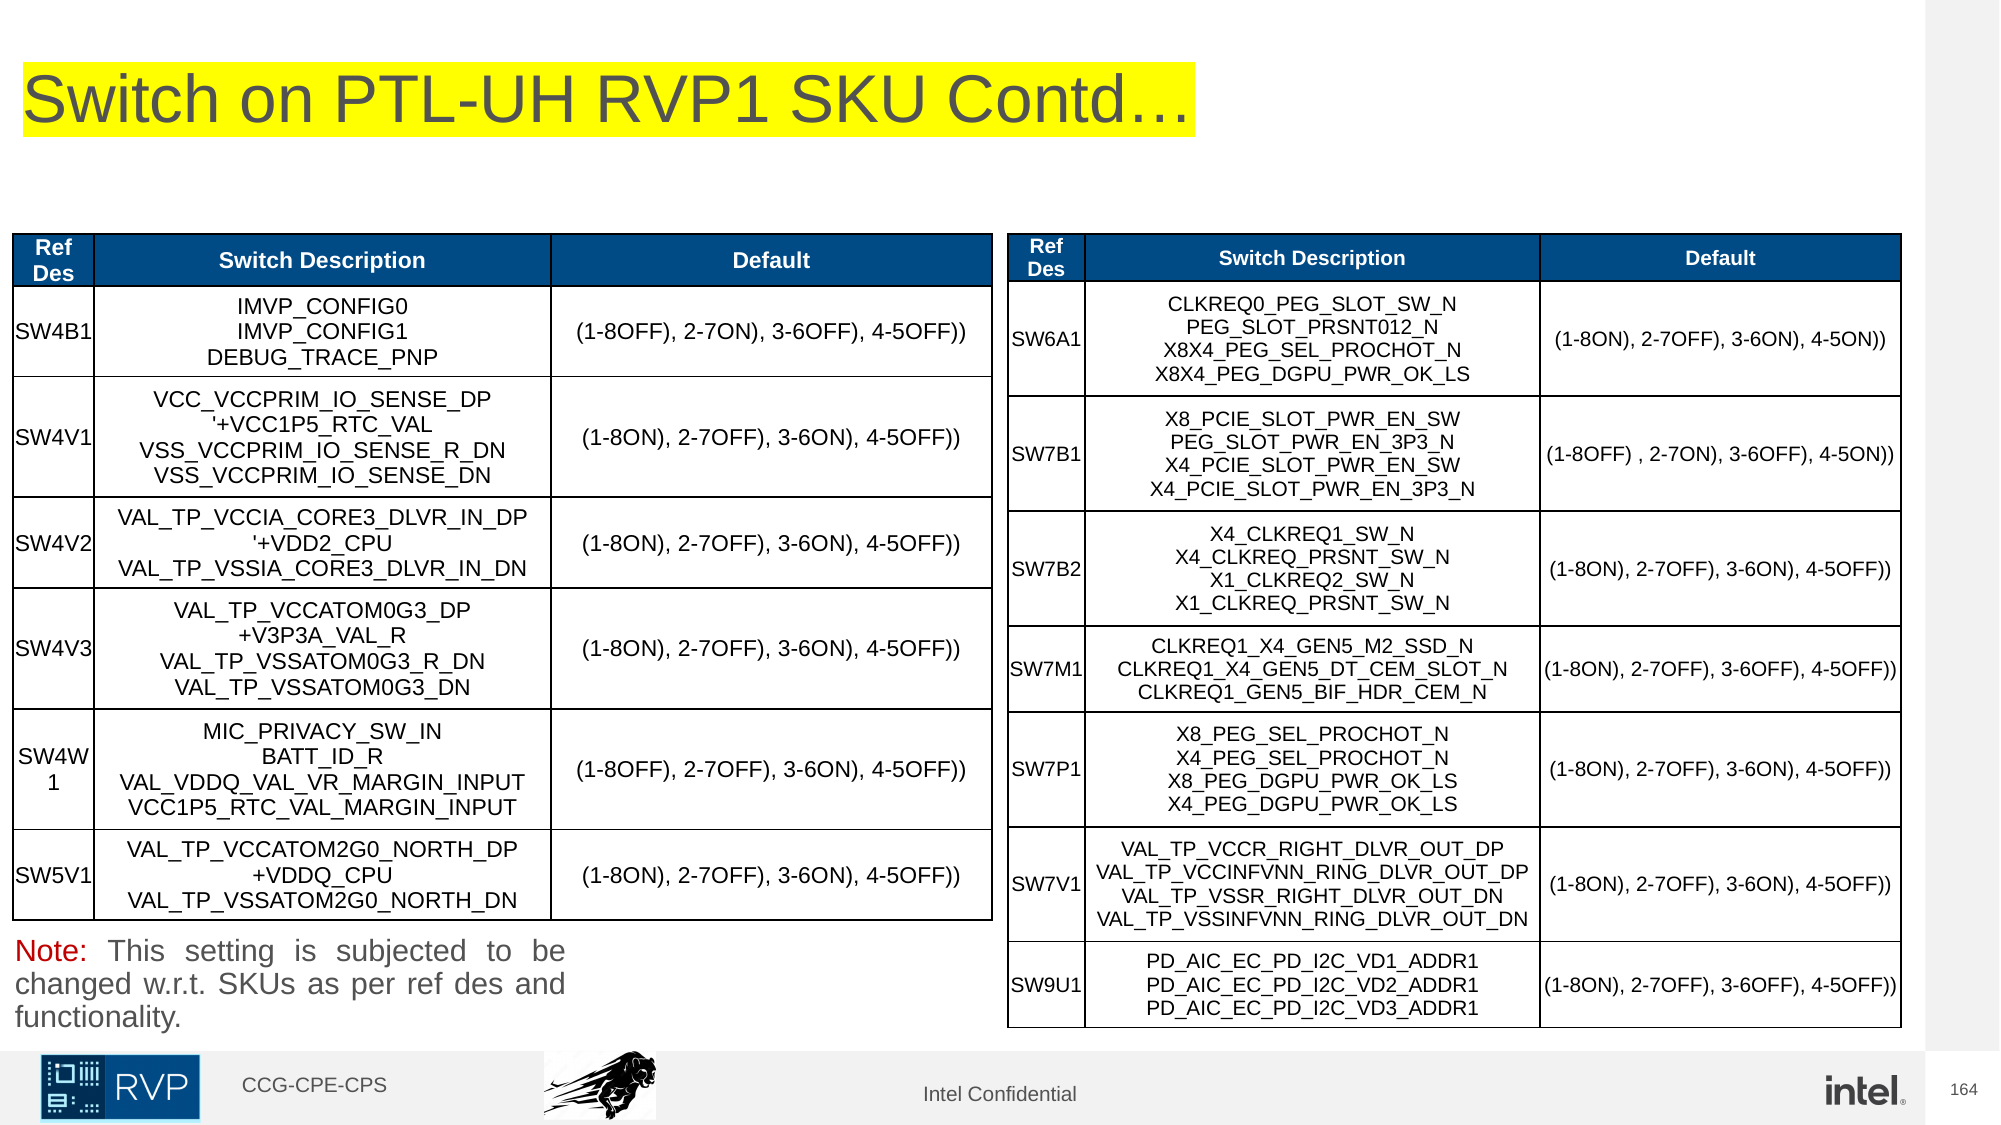

164
Switch on PTL-UH RVP1 SKU Contd…
| Ref Des | Switch Description | Default |
| --- | --- | --- |
| SW4B1 | IMVP\_CONFIG0 IMVP\_CONFIG1 DEBUG\_TRACE\_PNP | (1-8OFF), 2-7ON), 3-6OFF), 4-5OFF)) |
| SW4V1 | VCC\_VCCPRIM\_IO\_SENSE\_DP '+VCC1P5\_RTC\_VAL VSS\_VCCPRIM\_IO\_SENSE\_R\_DN VSS\_VCCPRIM\_IO\_SENSE\_DN | (1-8ON), 2-7OFF), 3-6ON), 4-5OFF)) |
| SW4V2 | VAL\_TP\_VCCIA\_CORE3\_DLVR\_IN\_DP '+VDD2\_CPU VAL\_TP\_VSSIA\_CORE3\_DLVR\_IN\_DN | (1-8ON), 2-7OFF), 3-6ON), 4-5OFF)) |
| SW4V3 | VAL\_TP\_VCCATOM0G3\_DP +V3P3A\_VAL\_R VAL\_TP\_VSSATOM0G3\_R\_DN VAL\_TP\_VSSATOM0G3\_DN | (1-8ON), 2-7OFF), 3-6ON), 4-5OFF)) |
| SW4W1 | MIC\_PRIVACY\_SW\_IN BATT\_ID\_R VAL\_VDDQ\_VAL\_VR\_MARGIN\_INPUT VCC1P5\_RTC\_VAL\_MARGIN\_INPUT | (1-8OFF), 2-7OFF), 3-6ON), 4-5OFF)) |
| SW5V1 | VAL\_TP\_VCCATOM2G0\_NORTH\_DP +VDDQ\_CPU VAL\_TP\_VSSATOM2G0\_NORTH\_DN | (1-8ON), 2-7OFF), 3-6ON), 4-5OFF)) |
| Ref Des | Switch Description | Default |
| --- | --- | --- |
| SW6A1 | CLKREQ0\_PEG\_SLOT\_SW\_N PEG\_SLOT\_PRSNT012\_N X8X4\_PEG\_SEL\_PROCHOT\_N X8X4\_PEG\_DGPU\_PWR\_OK\_LS | (1-8ON), 2-7OFF), 3-6ON), 4-5ON)) |
| SW7B1 | X8\_PCIE\_SLOT\_PWR\_EN\_SW PEG\_SLOT\_PWR\_EN\_3P3\_N X4\_PCIE\_SLOT\_PWR\_EN\_SW X4\_PCIE\_SLOT\_PWR\_EN\_3P3\_N | (1-8OFF) , 2-7ON), 3-6OFF), 4-5ON)) |
| SW7B2 | X4\_CLKREQ1\_SW\_N X4\_CLKREQ\_PRSNT\_SW\_N X1\_CLKREQ2\_SW\_N X1\_CLKREQ\_PRSNT\_SW\_N | (1-8ON), 2-7OFF), 3-6ON), 4-5OFF)) |
| SW7M1 | CLKREQ1\_X4\_GEN5\_M2\_SSD\_N CLKREQ1\_X4\_GEN5\_DT\_CEM\_SLOT\_N CLKREQ1\_GEN5\_BIF\_HDR\_CEM\_N | (1-8ON), 2-7OFF), 3-6OFF), 4-5OFF)) |
| SW7P1 | X8\_PEG\_SEL\_PROCHOT\_N X4\_PEG\_SEL\_PROCHOT\_N X8\_PEG\_DGPU\_PWR\_OK\_LS X4\_PEG\_DGPU\_PWR\_OK\_LS | (1-8ON), 2-7OFF), 3-6ON), 4-5OFF)) |
| SW7V1 | VAL\_TP\_VCCR\_RIGHT\_DLVR\_OUT\_DP VAL\_TP\_VCCINFVNN\_RING\_DLVR\_OUT\_DP VAL\_TP\_VSSR\_RIGHT\_DLVR\_OUT\_DN VAL\_TP\_VSSINFVNN\_RING\_DLVR\_OUT\_DN | (1-8ON), 2-7OFF), 3-6ON), 4-5OFF)) |
| SW9U1 | PD\_AIC\_EC\_PD\_I2C\_VD1\_ADDR1 PD\_AIC\_EC\_PD\_I2C\_VD2\_ADDR1 PD\_AIC\_EC\_PD\_I2C\_VD3\_ADDR1 | (1-8ON), 2-7OFF), 3-6OFF), 4-5OFF)) |
Note: This setting is subjected to be changed w.r.t. SKUs as per ref des and functionality.